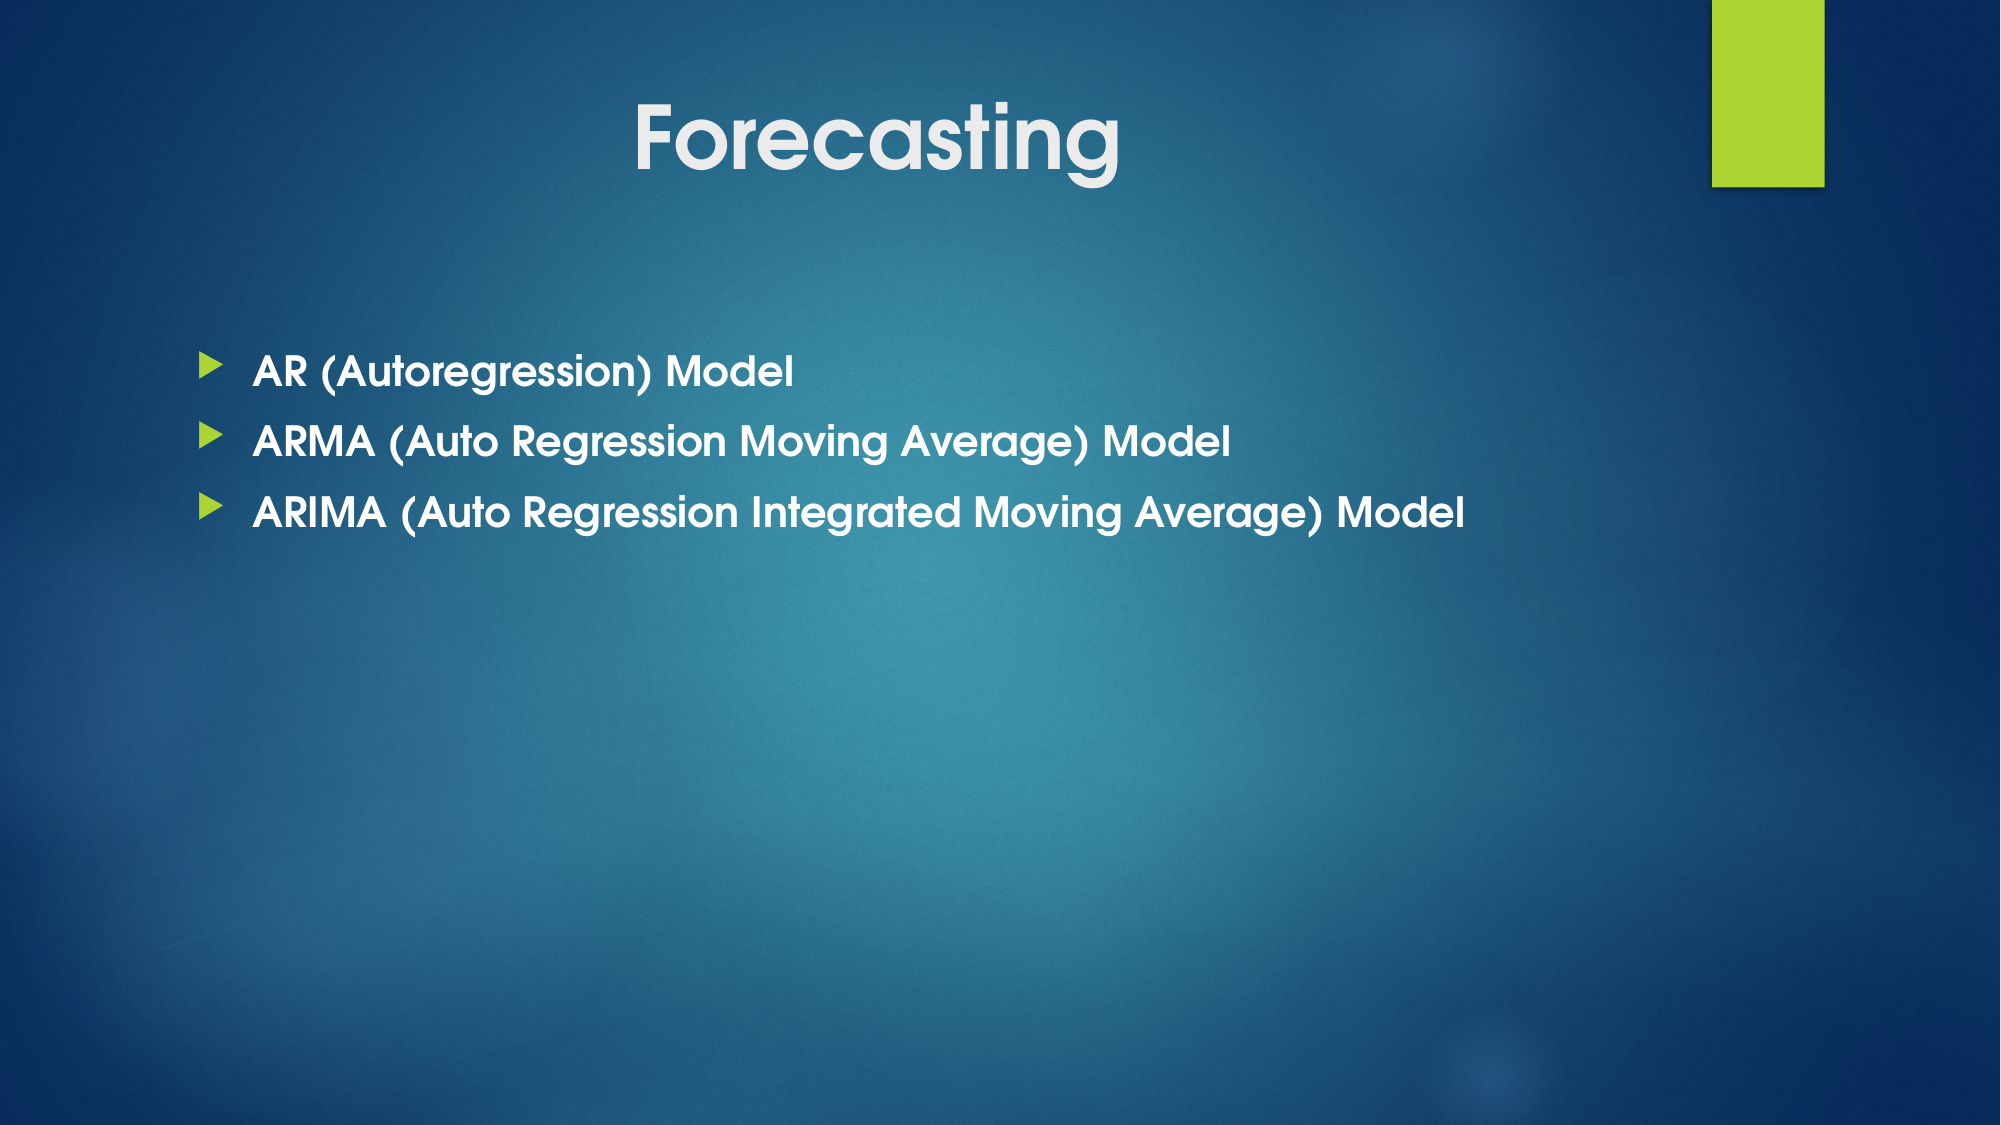

# Forecasting
AR (Autoregression) Model
ARMA (Auto Regression Moving Average) Model
ARIMA (Auto Regression Integrated Moving Average) Model